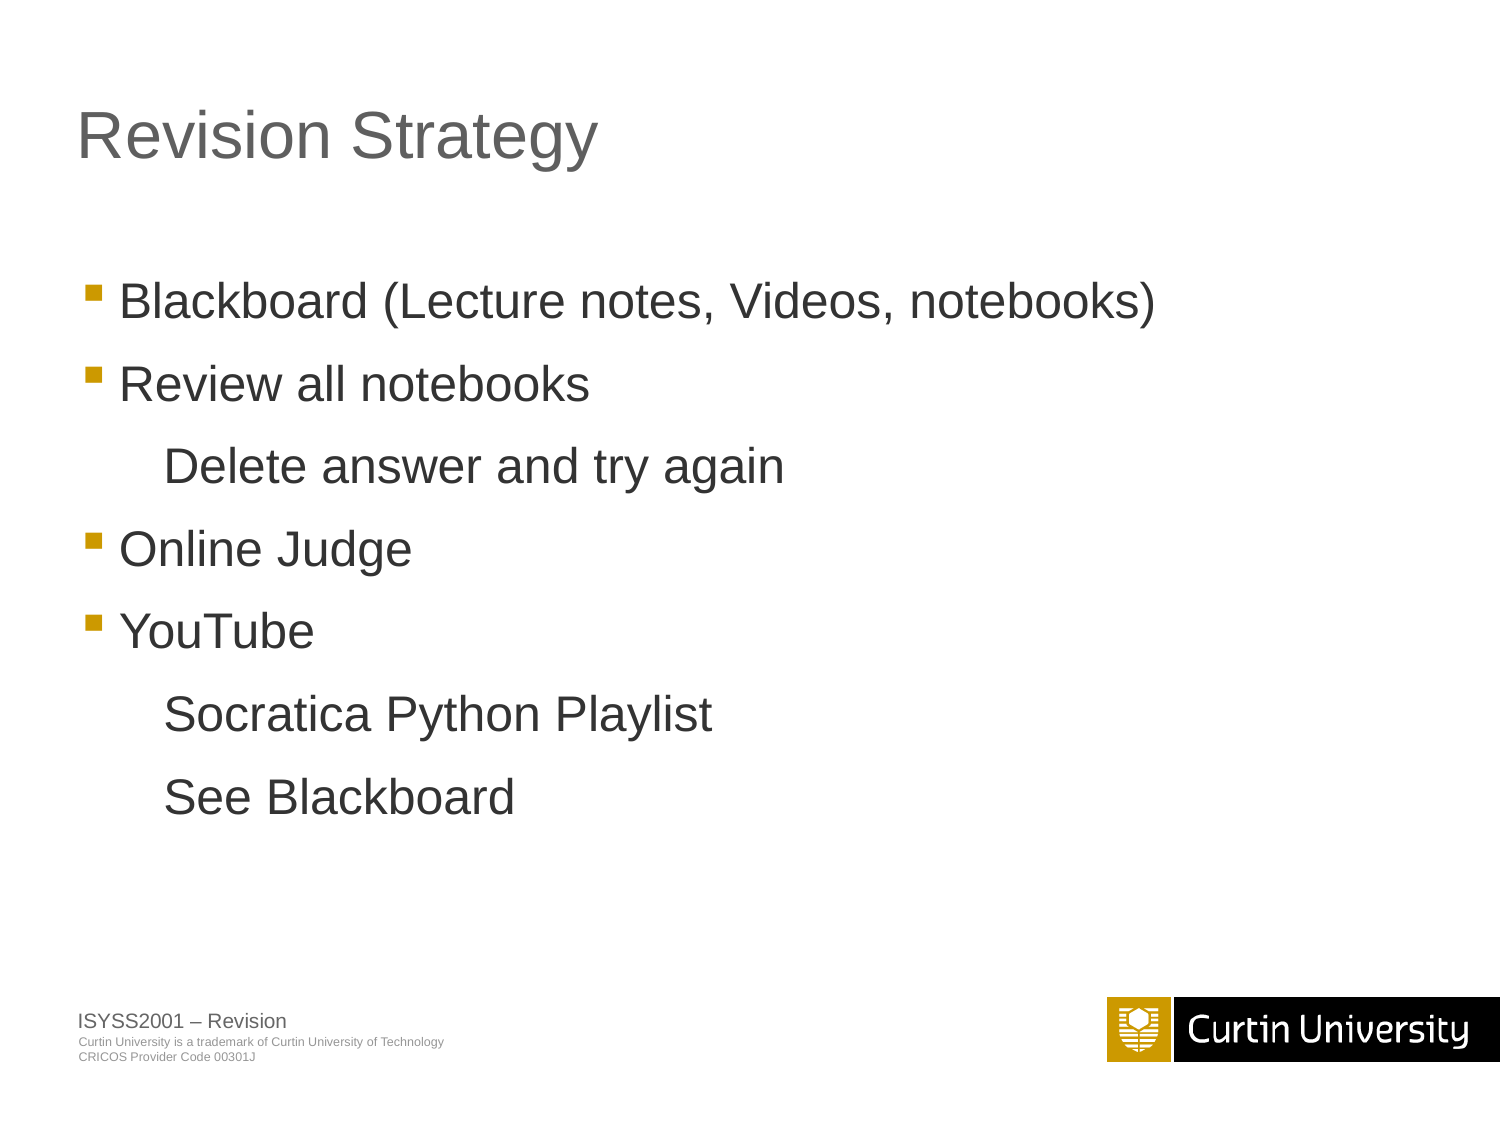

# Revision Strategy
Blackboard (Lecture notes, Videos, notebooks)
Review all notebooks
Delete answer and try again
Online Judge
YouTube
Socratica Python Playlist
See Blackboard